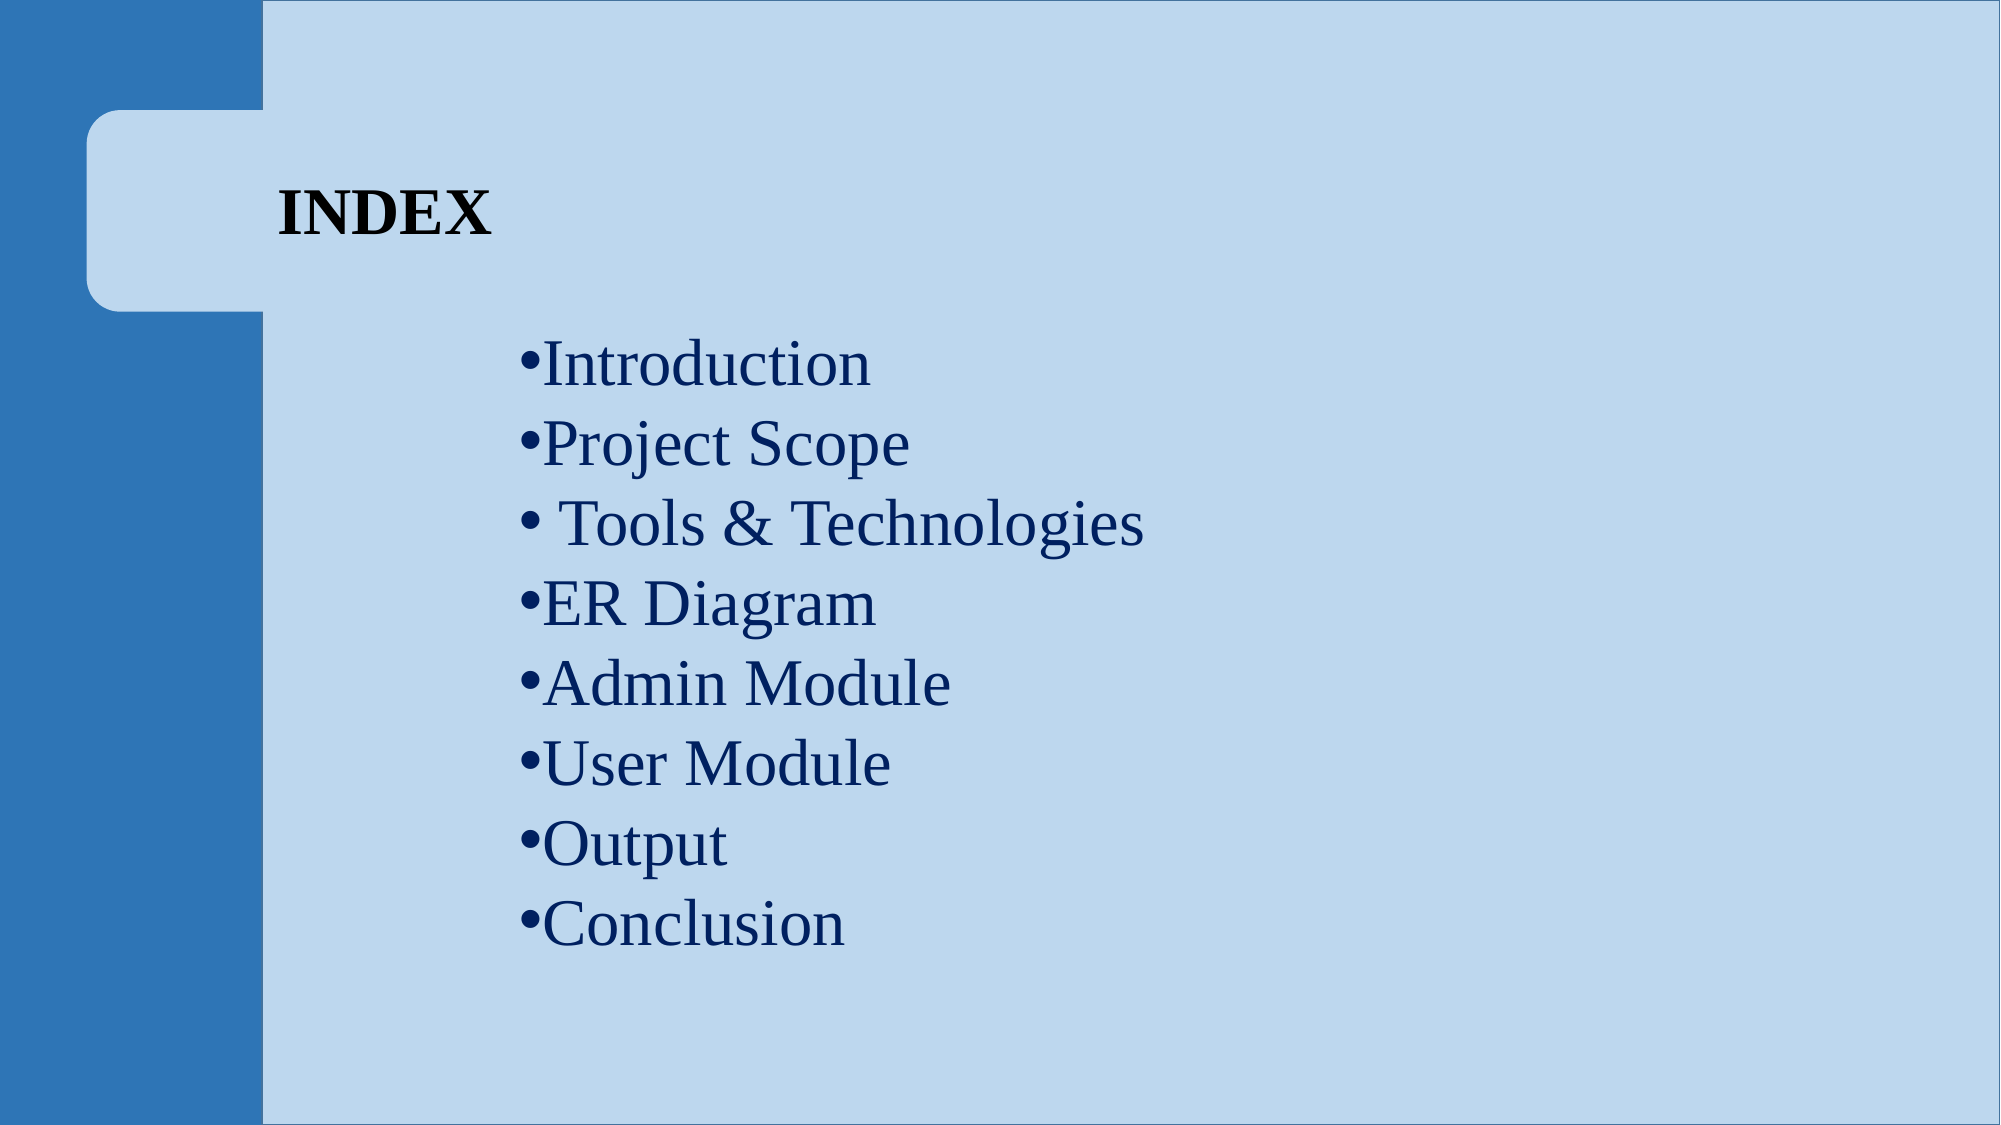

INDEX
Introduction
Project Scope
 Tools & Technologies
ER Diagram
Admin Module
User Module
Output
Conclusion